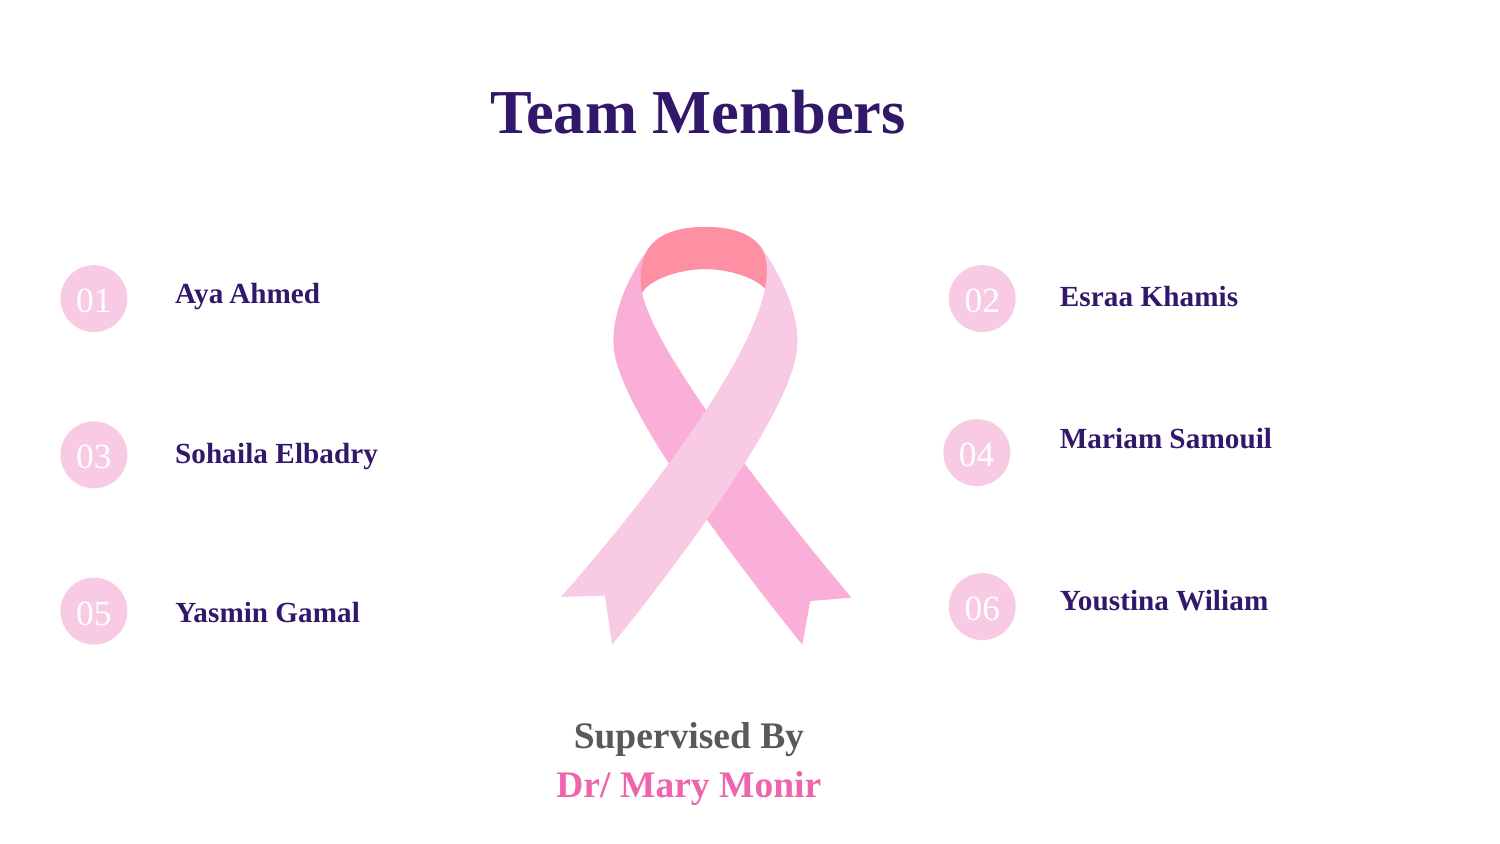

# Team Members

01
02
Aya Ahmed
Esraa Khamis
Mariam Samouil
04
03
Sohaila Elbadry
06
Youstina Wiliam
05
Yasmin Gamal
Supervised By
Dr/ Mary Monir